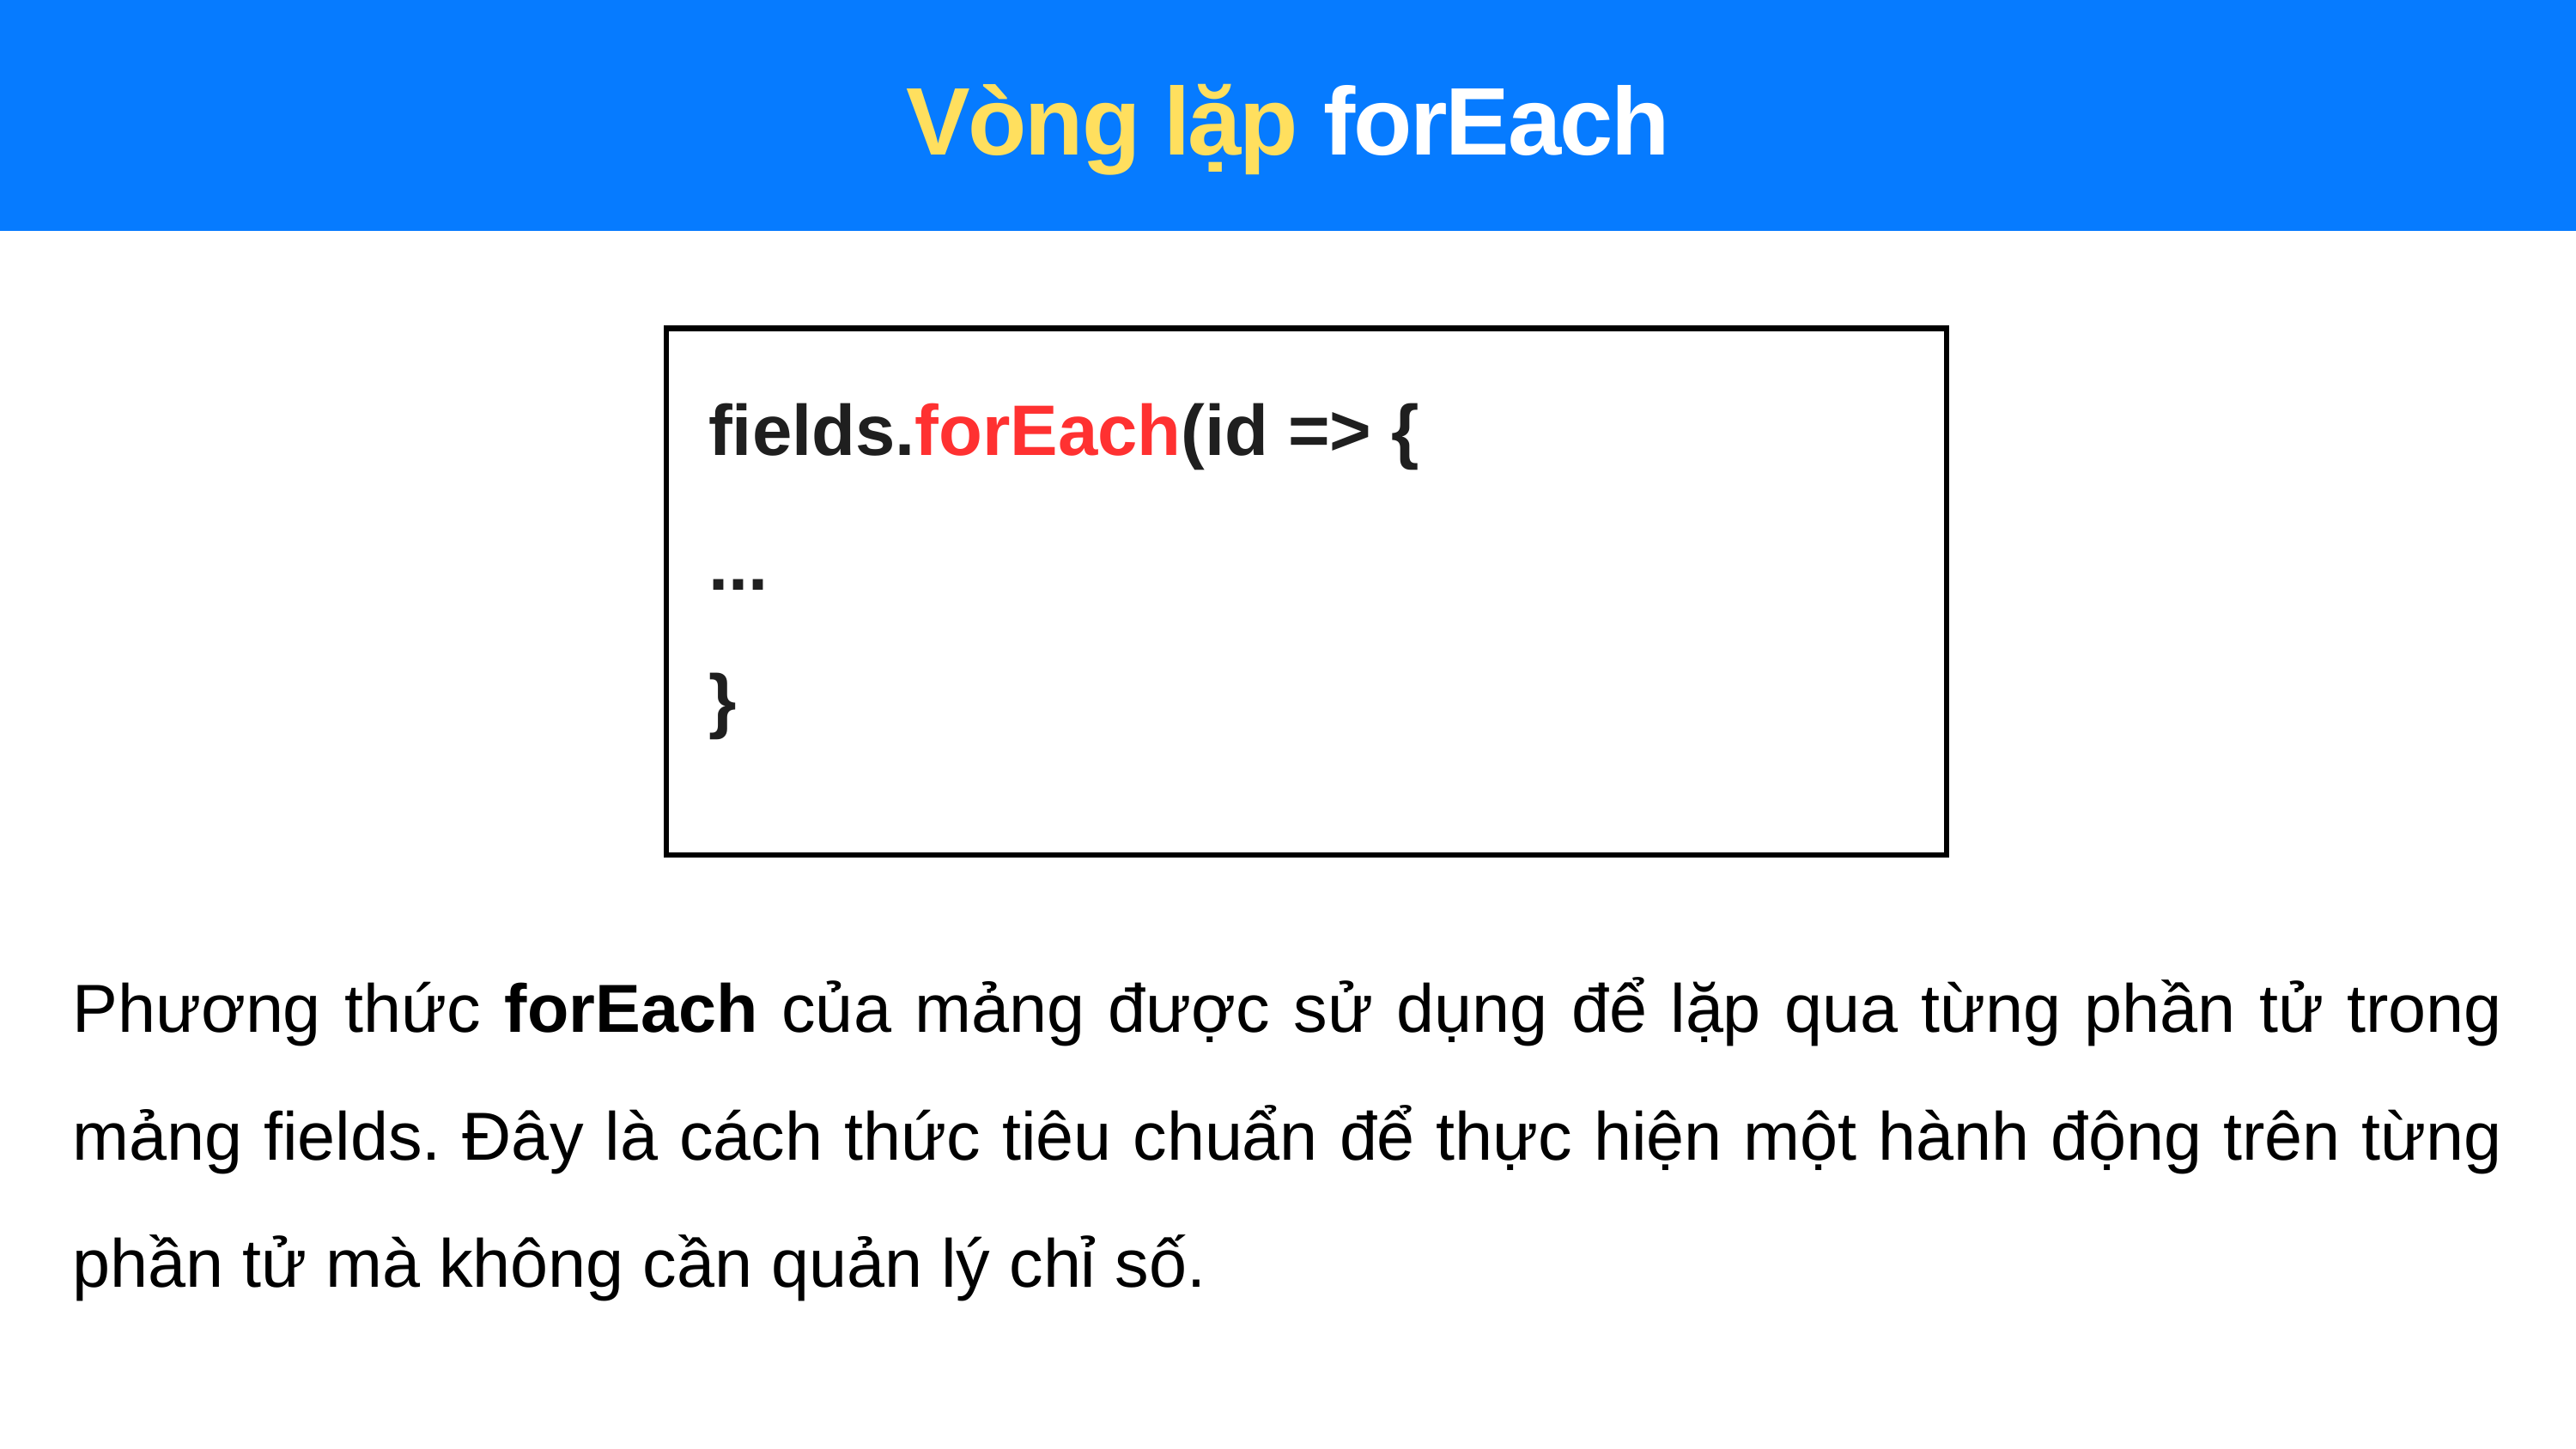

Vòng lặp forEach

fields.forEach(id => {
...
}

Phương thức forEach của mảng được sử dụng để lặp qua từng phần tử trong mảng fields. Đây là cách thức tiêu chuẩn để thực hiện một hành động trên từng phần tử mà không cần quản lý chỉ số.